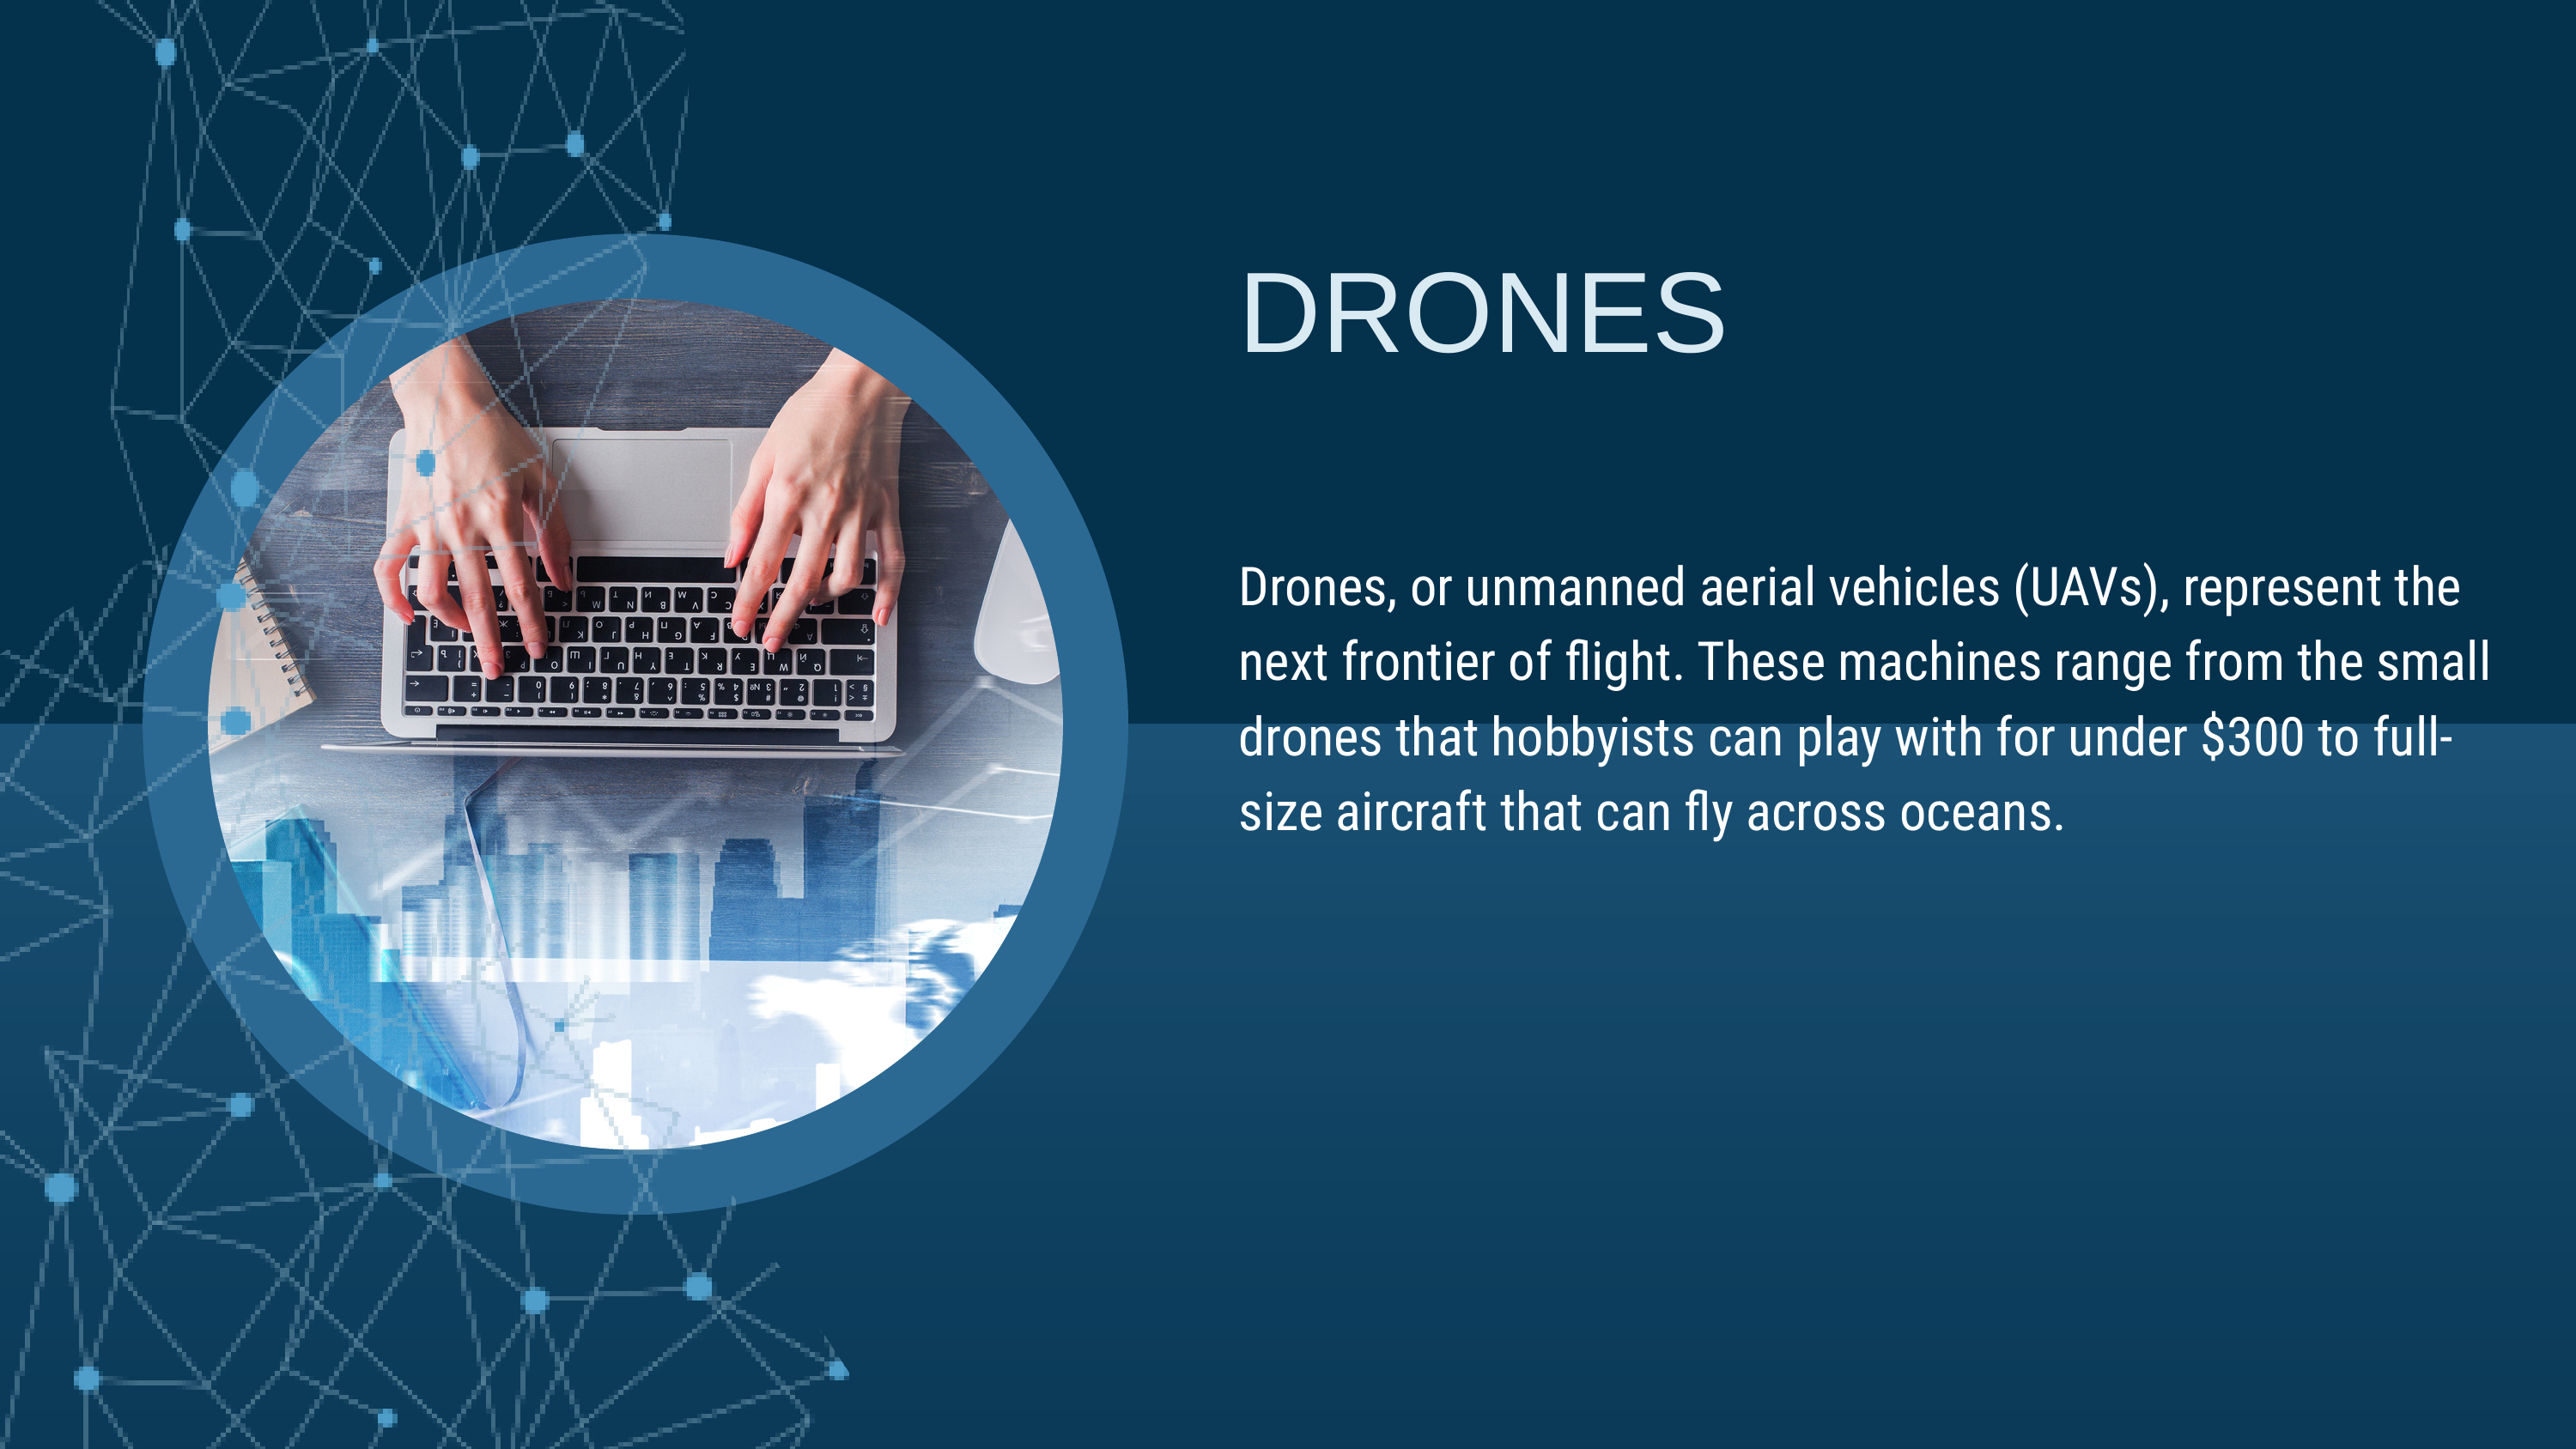

DRONES

Drones, or unmanned aerial vehicles (UAVs), represent the next frontier of flight. These machines range from the small drones that hobbyists can play with for under $300 to full-size aircraft that can fly across oceans.